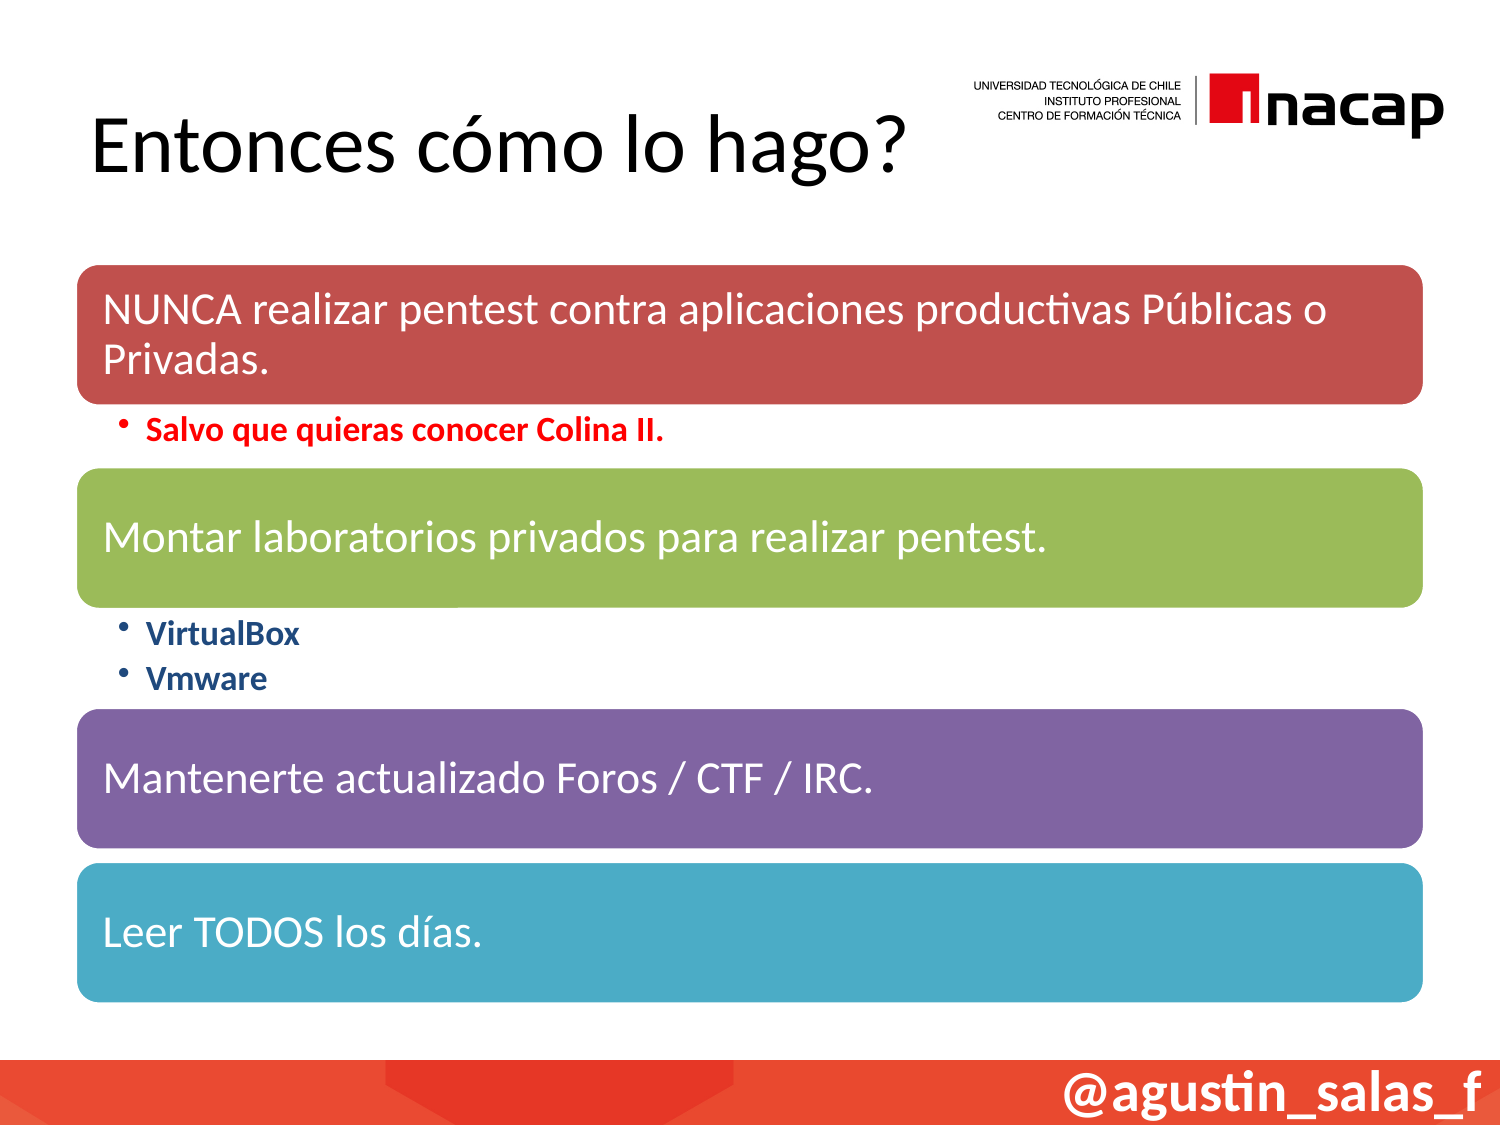

# Entonces cómo lo hago?
NUNCA realizar pentest contra aplicaciones productivas Públicas o Privadas.
Salvo que quieras conocer Colina II.
Montar laboratorios privados para realizar pentest.
VirtualBox
Vmware
Mantenerte actualizado Foros / CTF / IRC.
Leer TODOS los días.
@agustin_salas_f